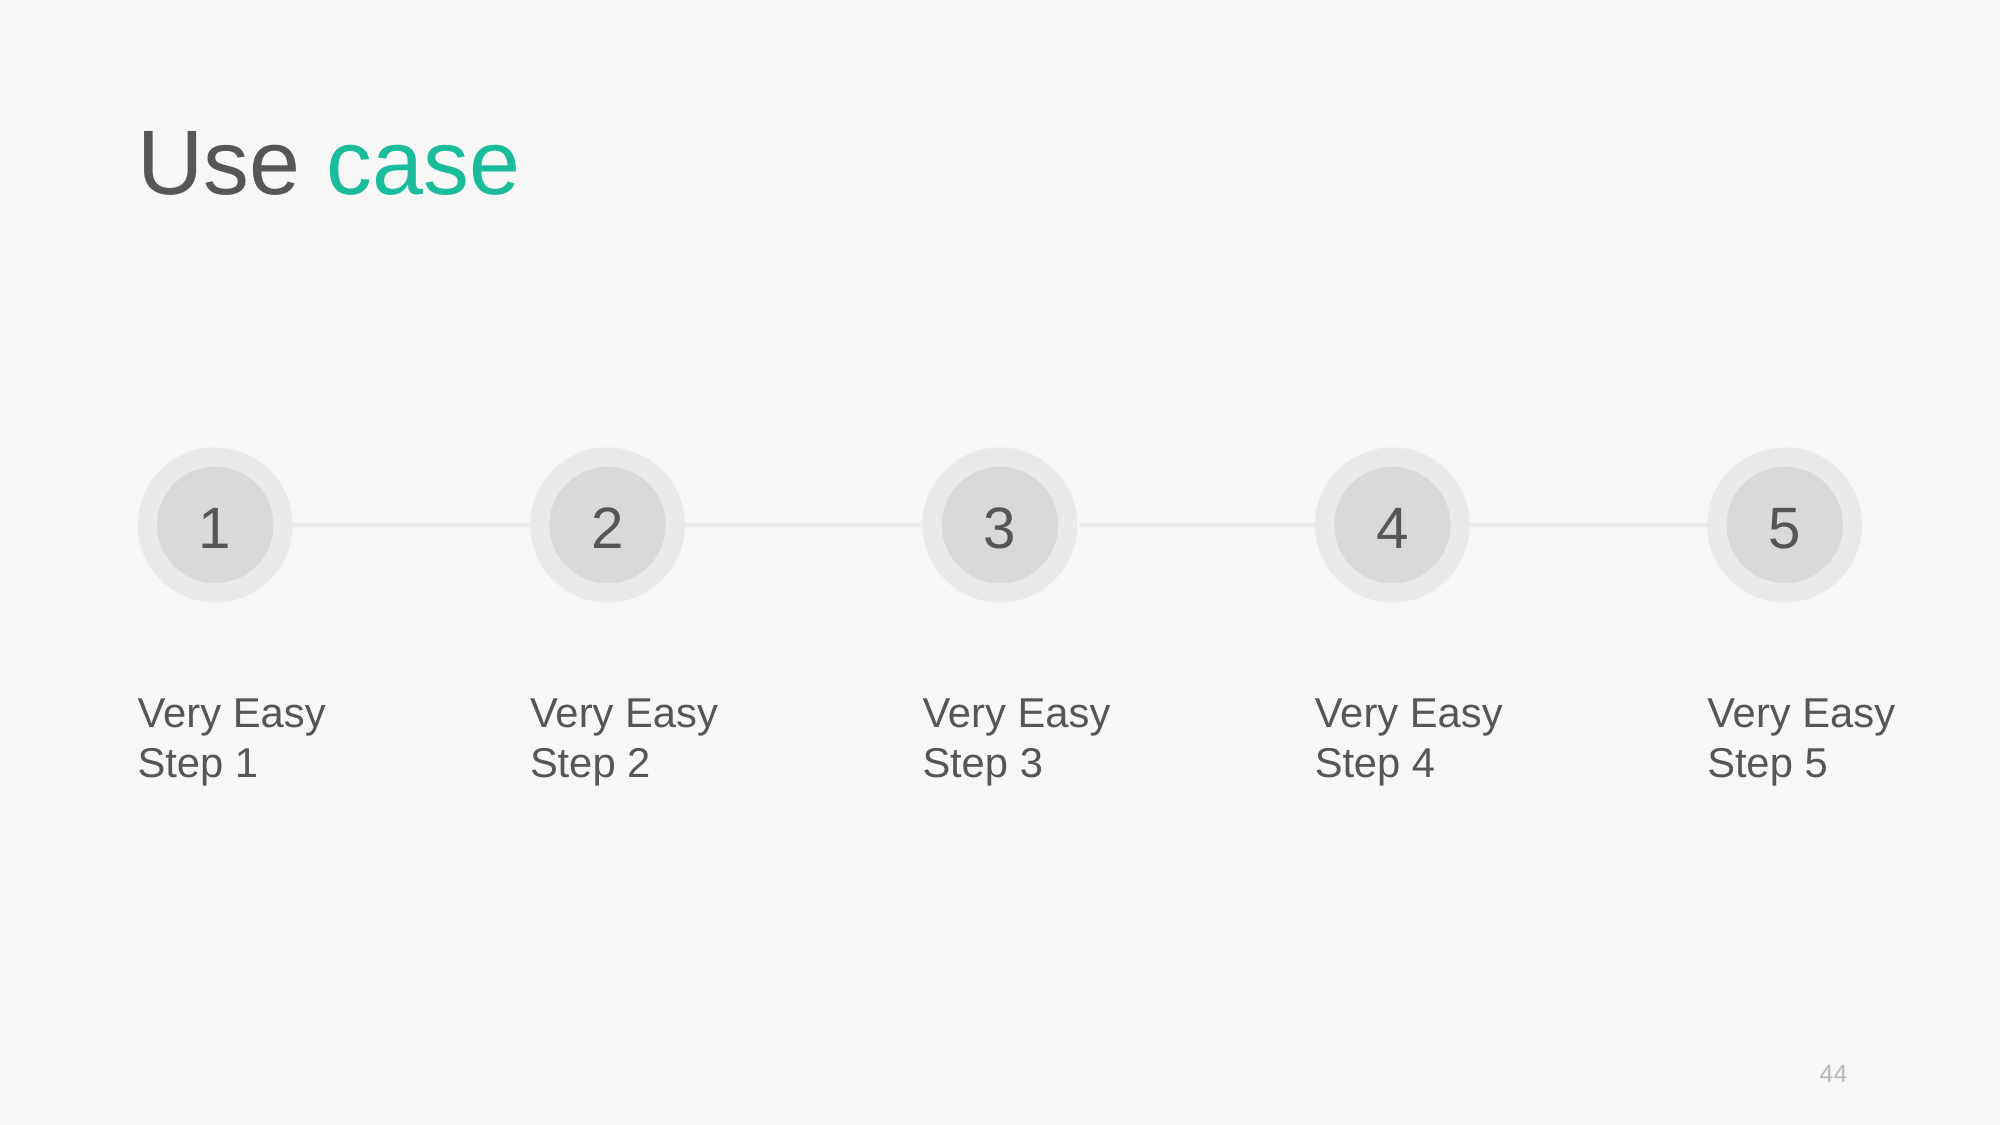

Use case
1

2

3

4

5

Very Easy Step 1
Very Easy Step 2
Very Easy Step 3
Very Easy Step 4
Very Easy Step 5
44